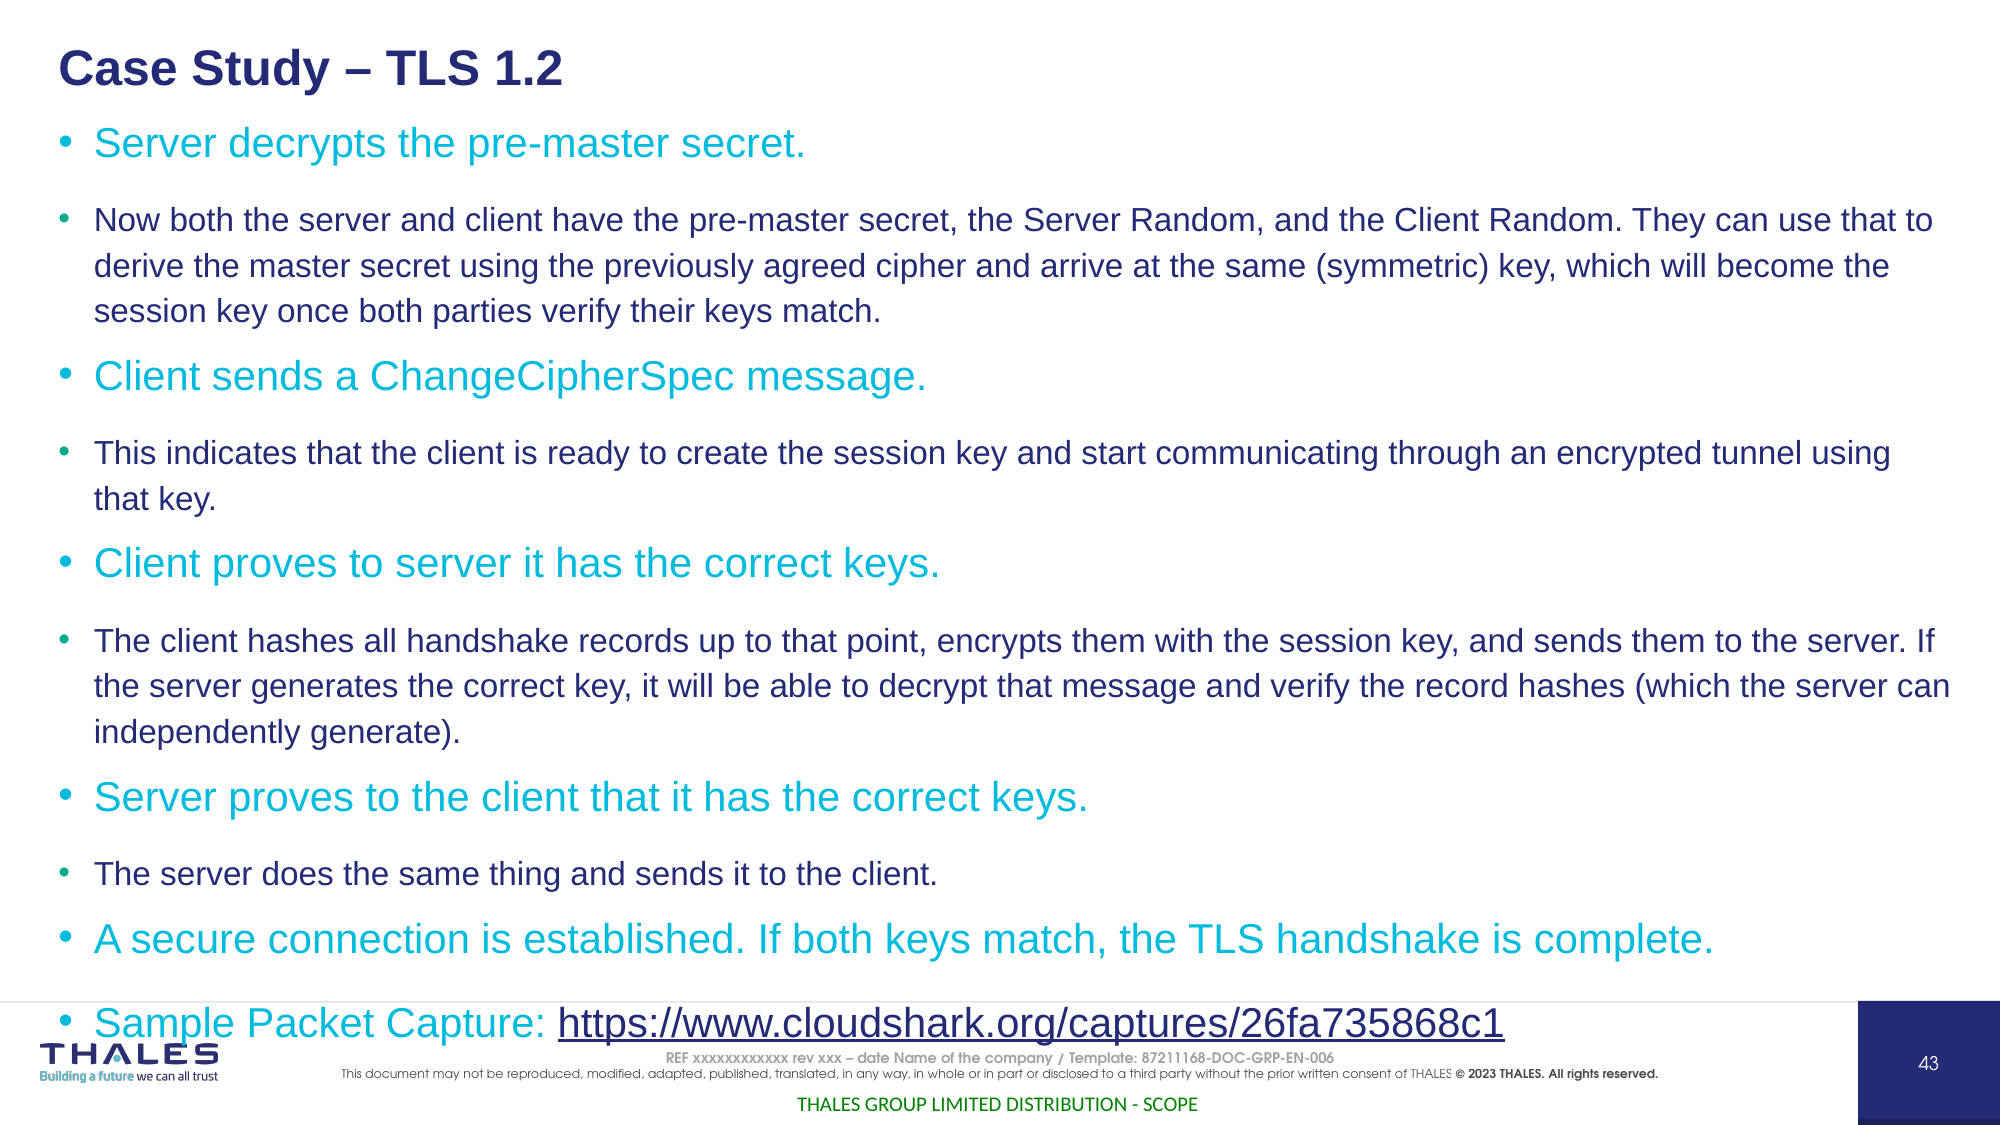

# Case Study – TLS 1.2
Server decrypts the pre-master secret.
Now both the server and client have the pre-master secret, the Server Random, and the Client Random. They can use that to derive the master secret using the previously agreed cipher and arrive at the same (symmetric) key, which will become the session key once both parties verify their keys match.
Client sends a ChangeCipherSpec message.
This indicates that the client is ready to create the session key and start communicating through an encrypted tunnel using that key.
Client proves to server it has the correct keys.
The client hashes all handshake records up to that point, encrypts them with the session key, and sends them to the server. If the server generates the correct key, it will be able to decrypt that message and verify the record hashes (which the server can independently generate).
Server proves to the client that it has the correct keys.
The server does the same thing and sends it to the client.
A secure connection is established. If both keys match, the TLS handshake is complete.
Sample Packet Capture: https://www.cloudshark.org/captures/26fa735868c1